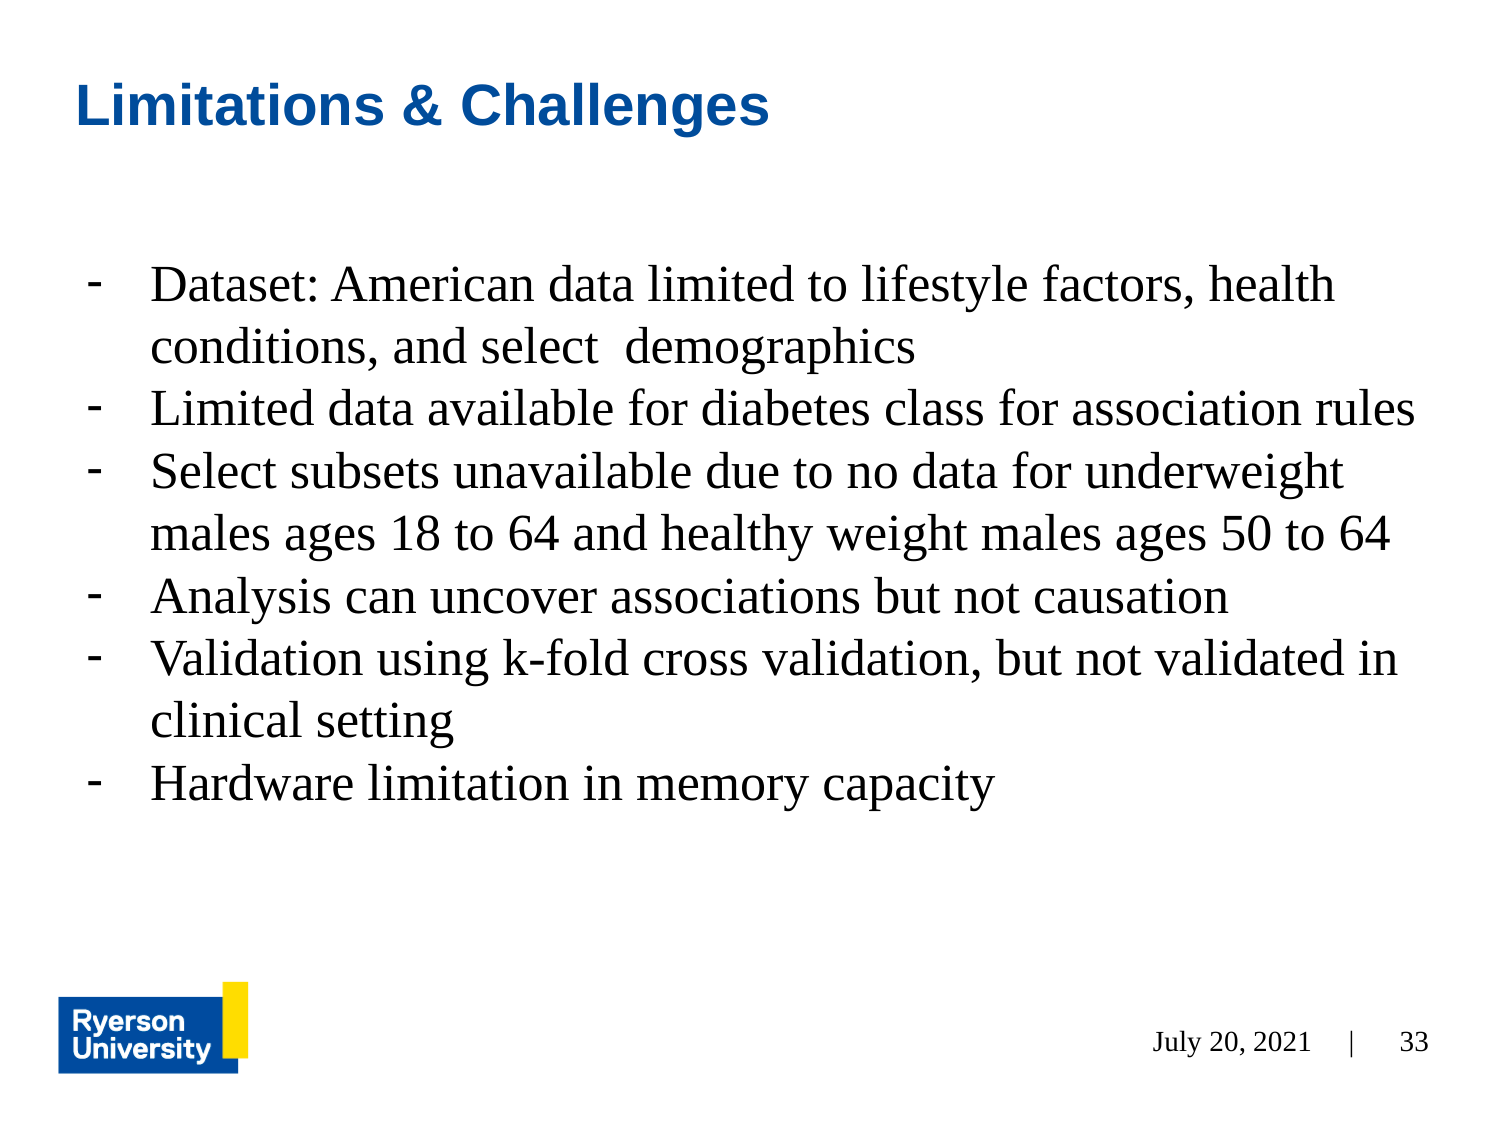

# Limitations & Challenges
Dataset: American data limited to lifestyle factors, health conditions, and select  demographics
Limited data available for diabetes class for association rules
Select subsets unavailable due to no data for underweight males ages 18 to 64 and healthy weight males ages 50 to 64
Analysis can uncover associations but not causation
Validation using k-fold cross validation, but not validated in clinical setting
Hardware limitation in memory capacity

July 20, 2021     |
33